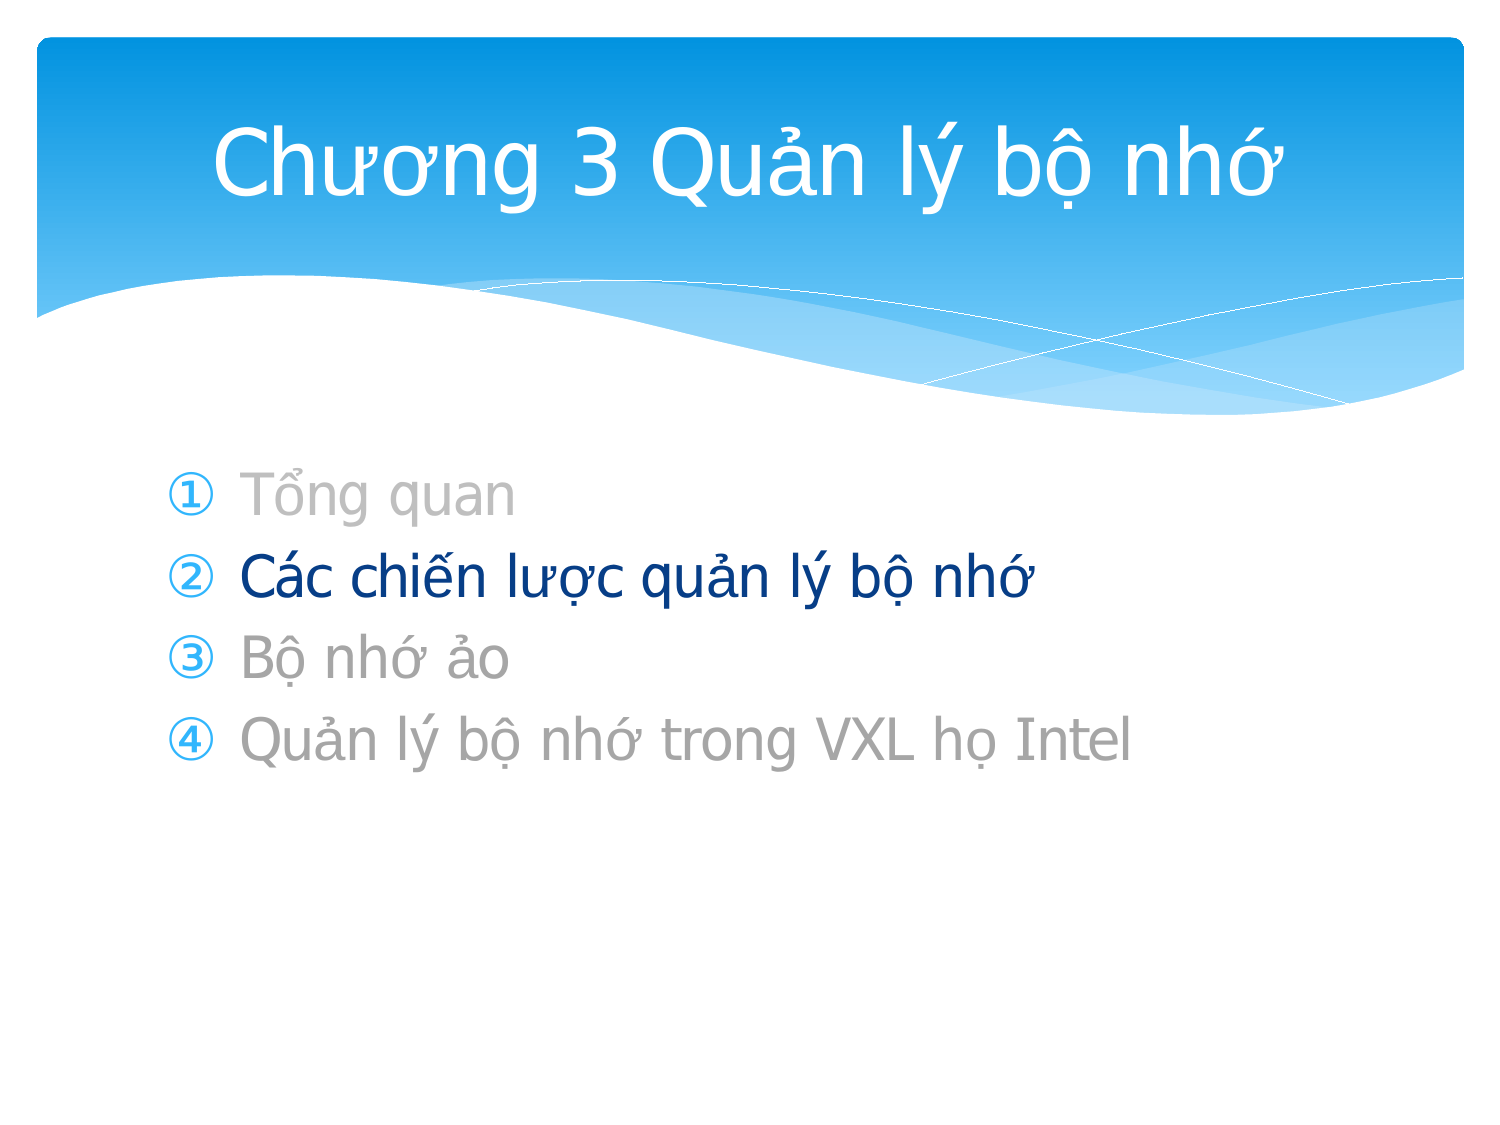

# Chương 3 Quản lý bộ nhớ
Tổng quan
Các chiến lược quản lý bộ nhớ
Bộ nhớ ảo
Quản lý bộ nhớ trong VXL họ Intel